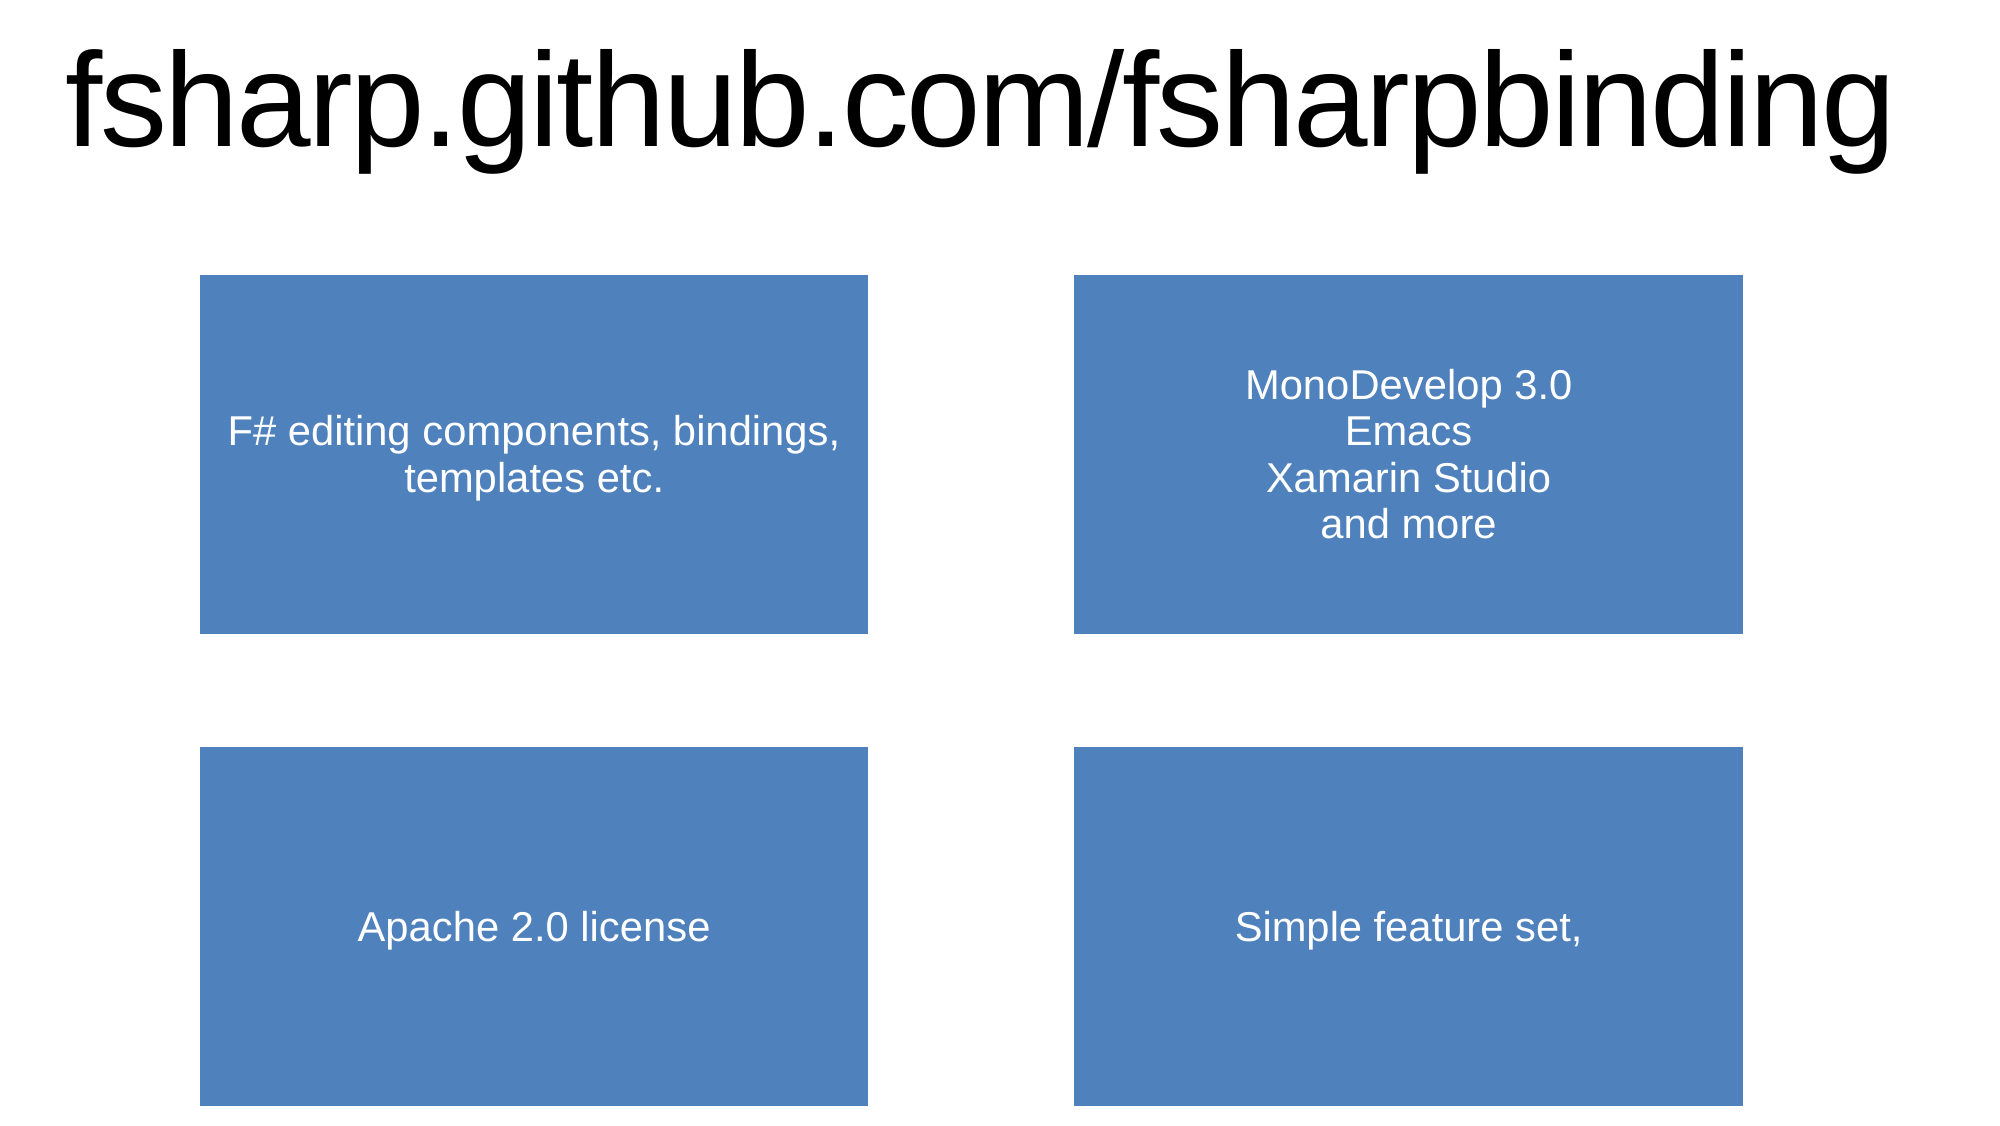

# fsharp.github.com/fsharpbinding
F# editing components, bindings, templates etc.
Apache 2.0 license
Simple feature set,
MonoDevelop 3.0
Emacs
Xamarin Studio
and more